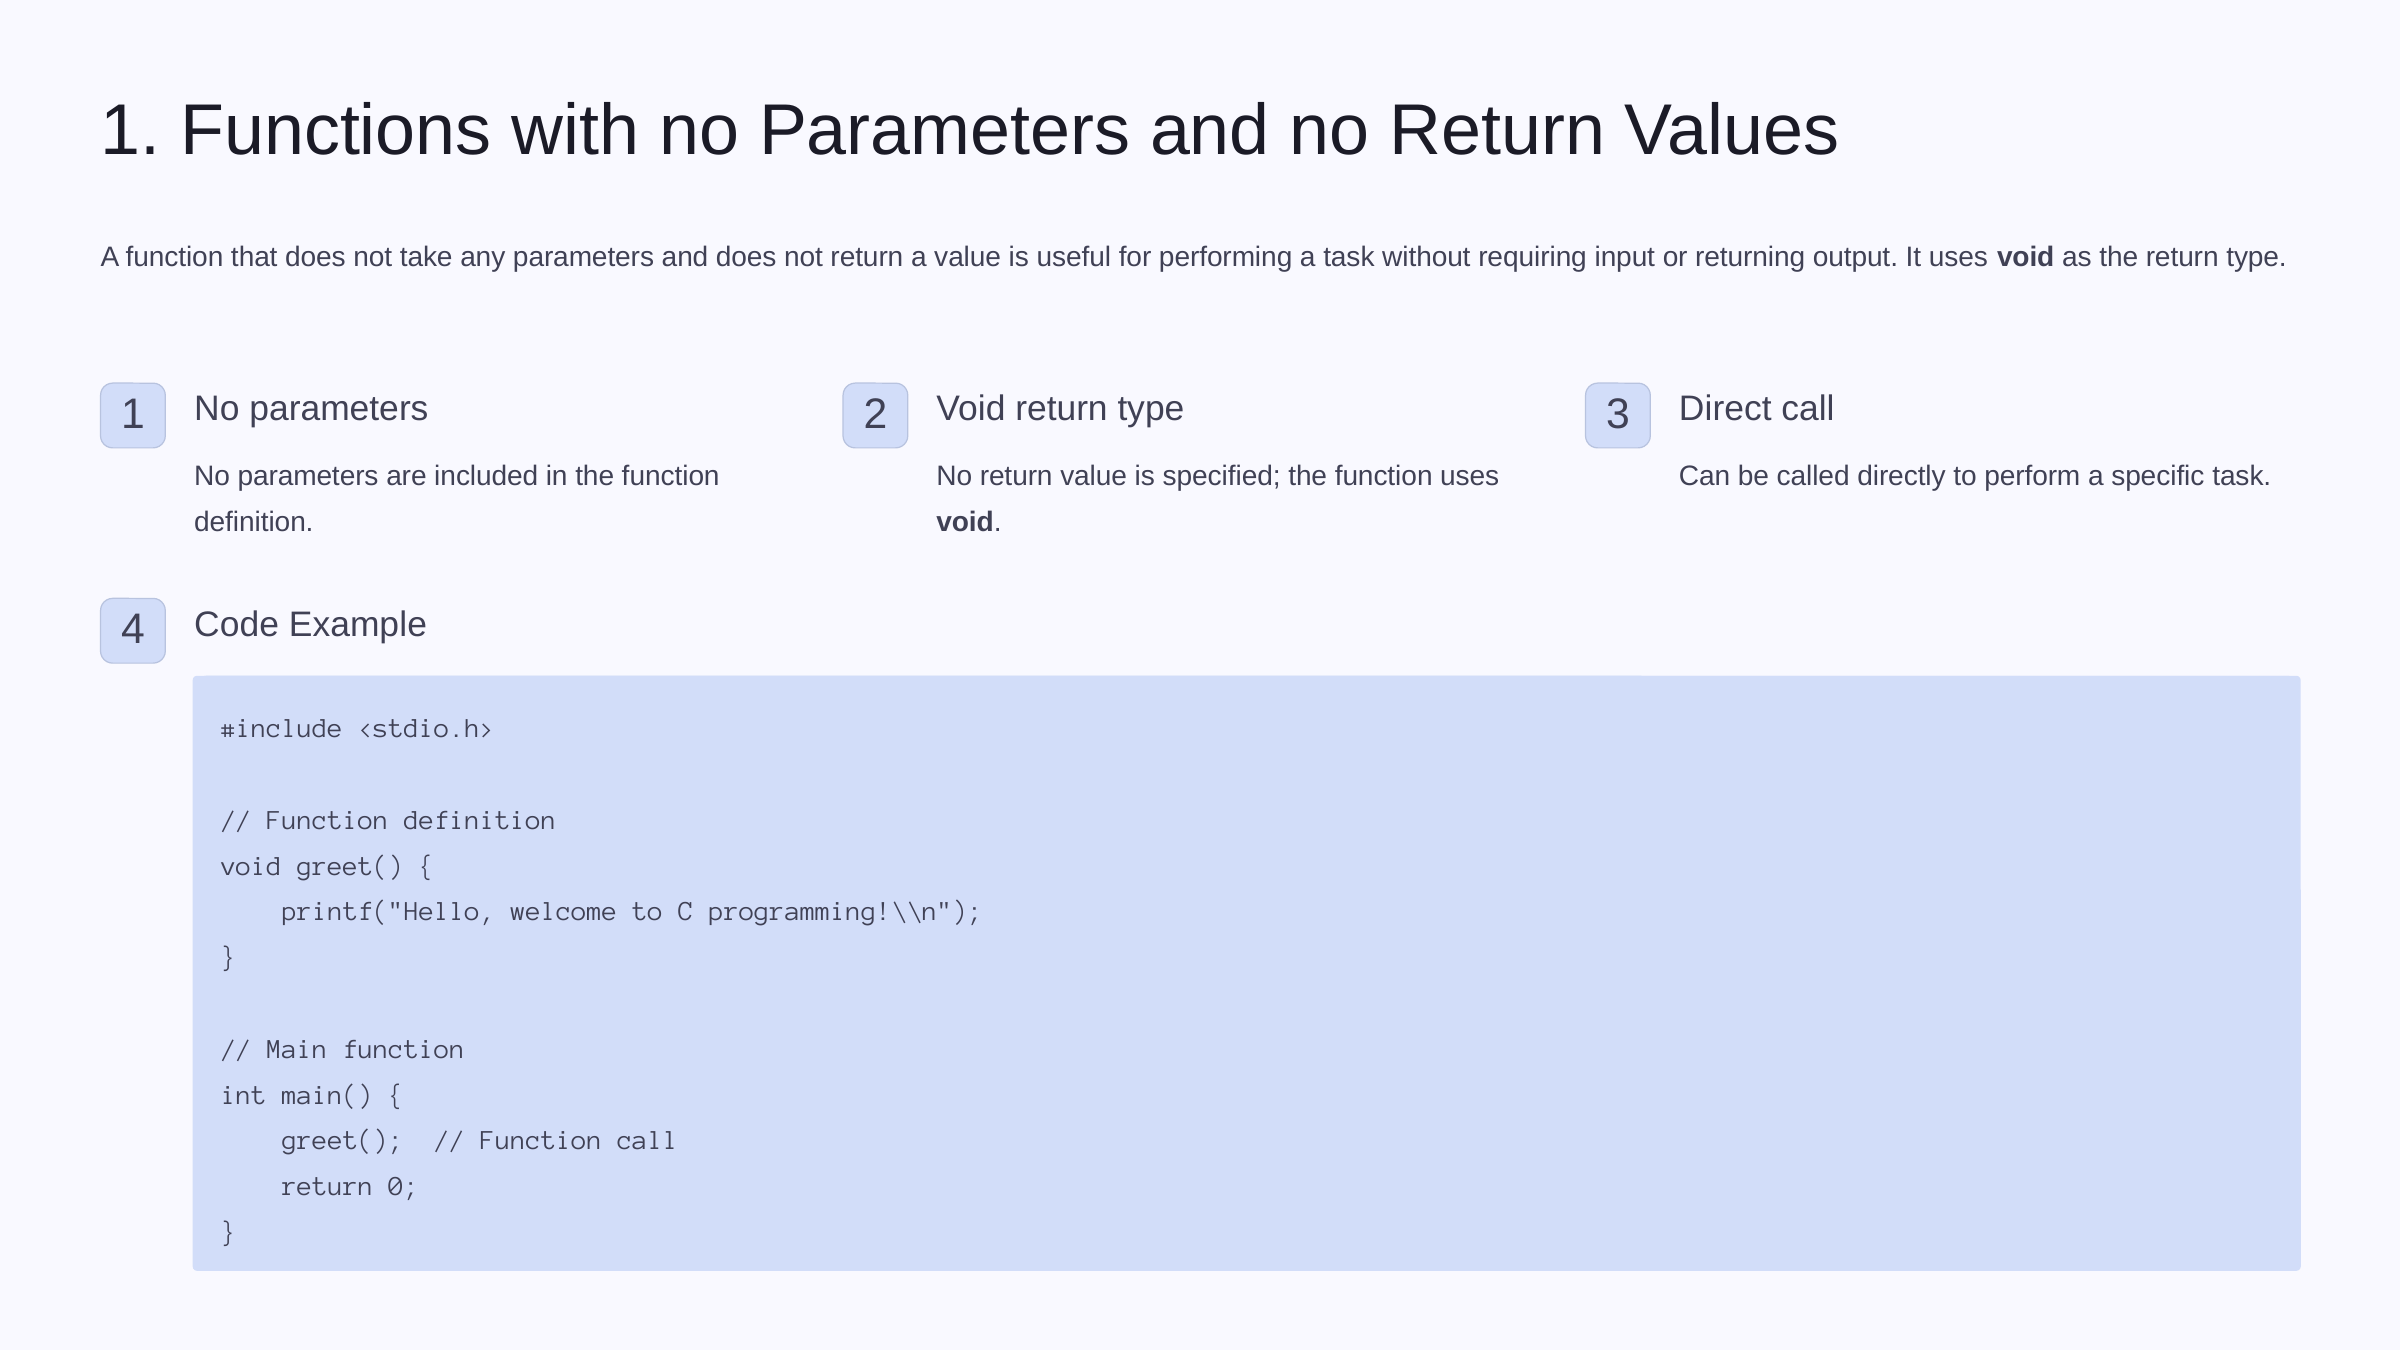

1. Functions with no Parameters and no Return Values
A function that does not take any parameters and does not return a value is useful for performing a task without requiring input or returning output. It uses void as the return type.

No parameters

Void return type

Direct call
1
2
3
No parameters are included in the function definition.
No return value is specified; the function uses void.
Can be called directly to perform a specific task.

Code Example
4

#include <stdio.h>

// Function definition
void greet() {
    printf("Hello, welcome to C programming!\\n");
}

// Main function
int main() {
    greet();  // Function call
    return 0;
}